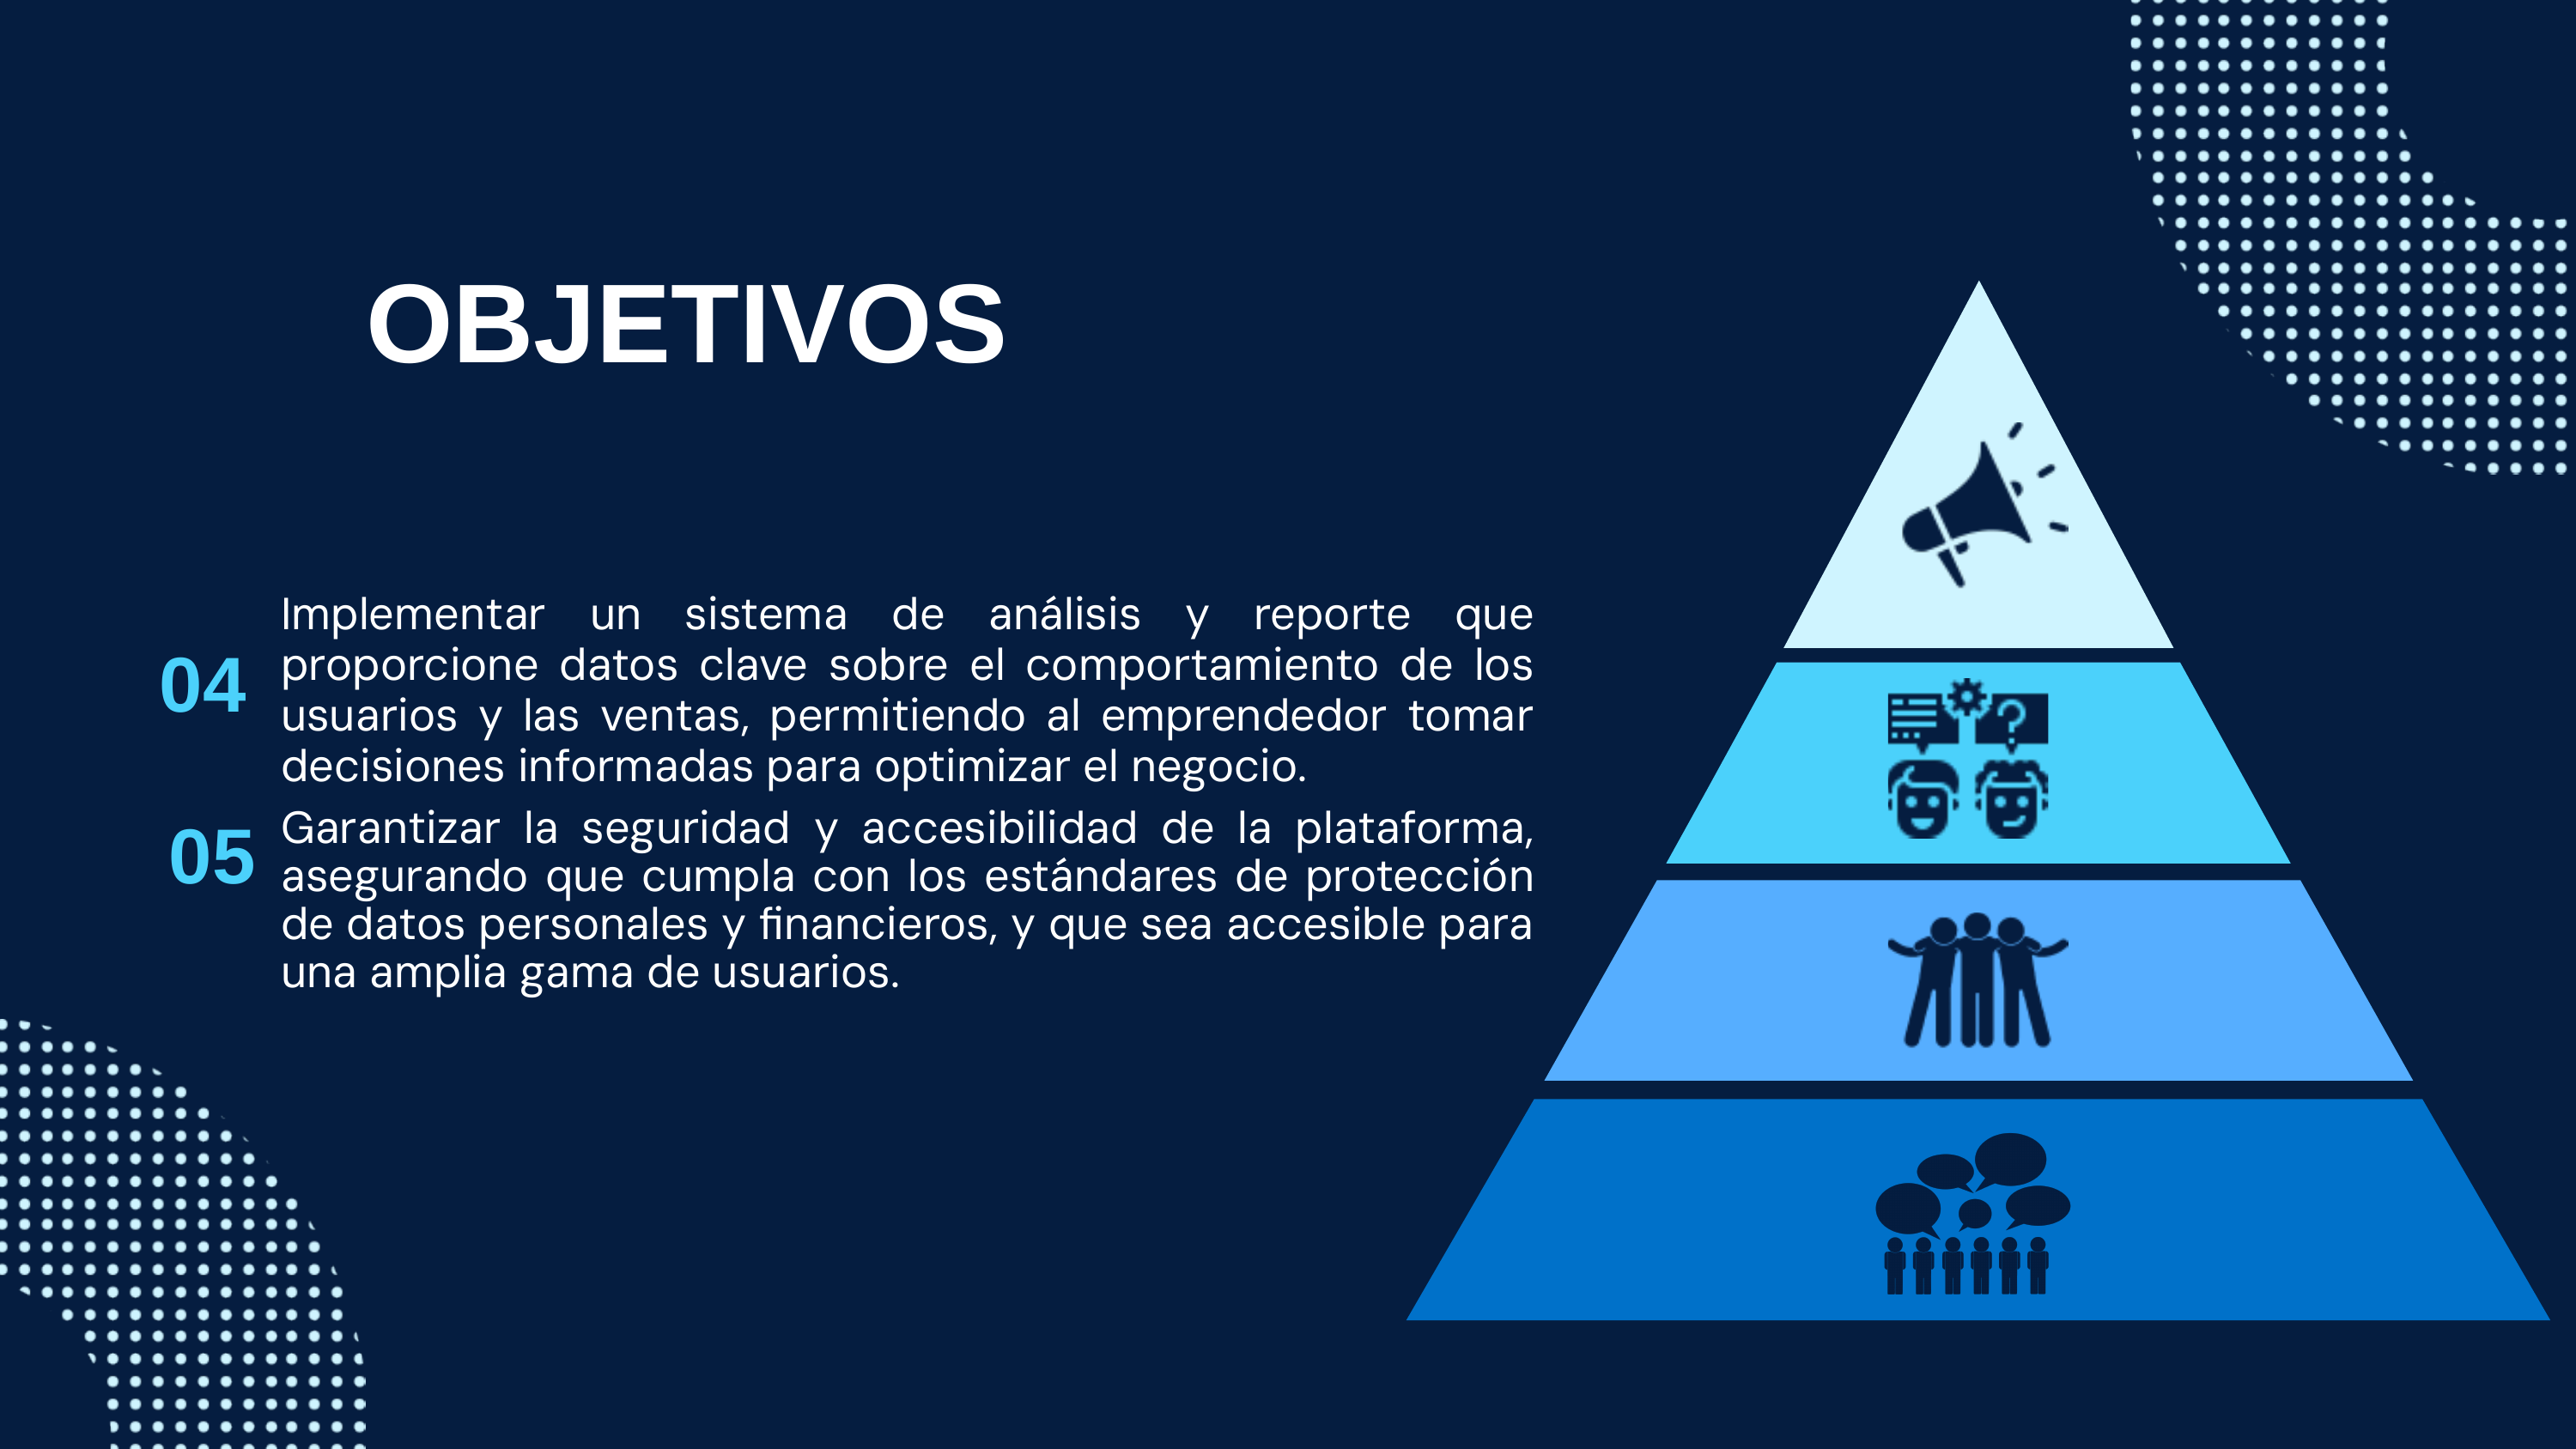

OBJETIVOS

Implementar un sistema de análisis y reporte que proporcione datos clave sobre el comportamiento de los usuarios y las ventas, permitiendo al emprendedor tomar decisiones informadas para optimizar el negocio.
04

05
Garantizar la seguridad y accesibilidad de la plataforma, asegurando que cumpla con los estándares de protección de datos personales y financieros, y que sea accesible para una amplia gama de usuarios.